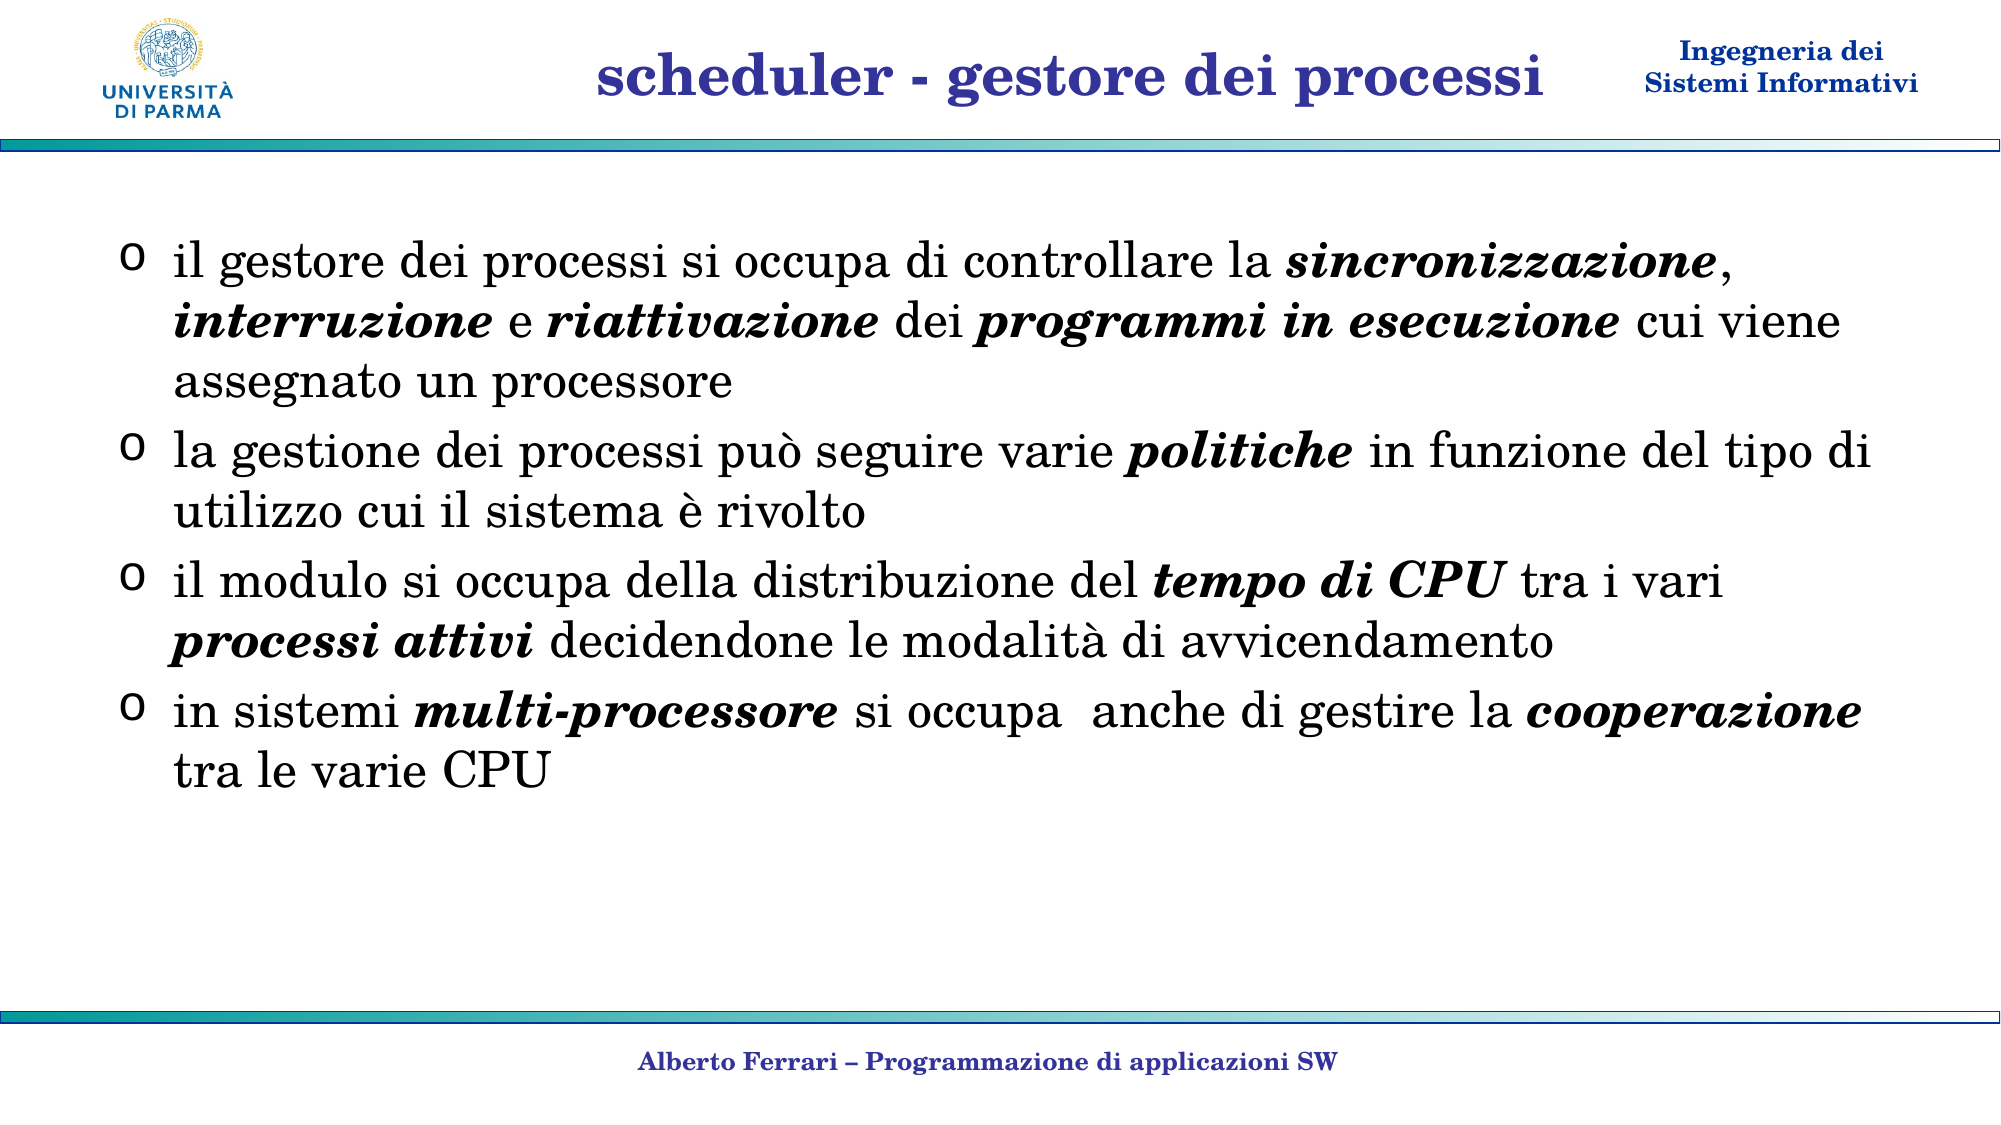

# scheduler - gestore dei processi
il gestore dei processi si occupa di controllare la sincronizzazione, interruzione e riattivazione dei programmi in esecuzione cui viene assegnato un processore
la gestione dei processi può seguire varie politiche in funzione del tipo di utilizzo cui il sistema è rivolto
il modulo si occupa della distribuzione del tempo di CPU tra i vari processi attivi decidendone le modalità di avvicendamento
in sistemi multi-processore si occupa  anche di gestire la cooperazione tra le varie CPU
Alberto Ferrari – Programmazione di applicazioni SW